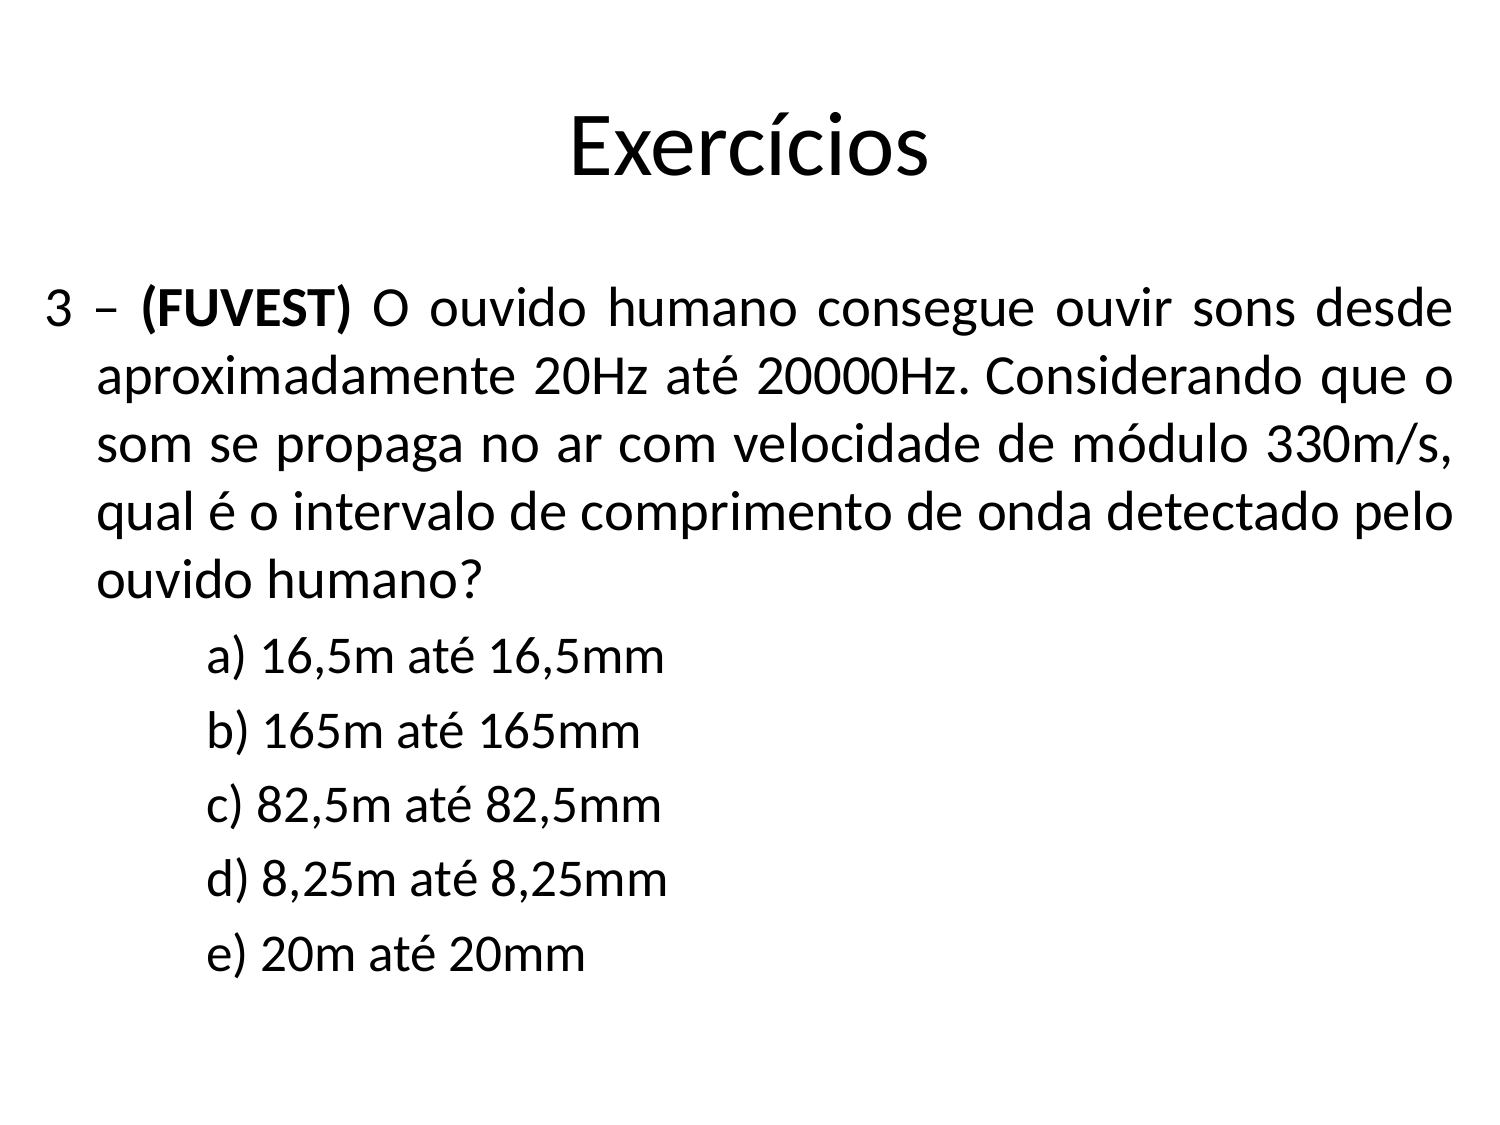

# Exercícios
3 – (FUVEST) O ouvido humano consegue ouvir sons desde aproximadamente 20Hz até 20000Hz. Considerando que o som se propaga no ar com velocidade de módulo 330m/s, qual é o intervalo de comprimento de onda detectado pelo ouvido humano?
  a) 16,5m até 16,5mm
  b) 165m até 165mm
  c) 82,5m até 82,5mm
  d) 8,25m até 8,25mm
  e) 20m até 20mm